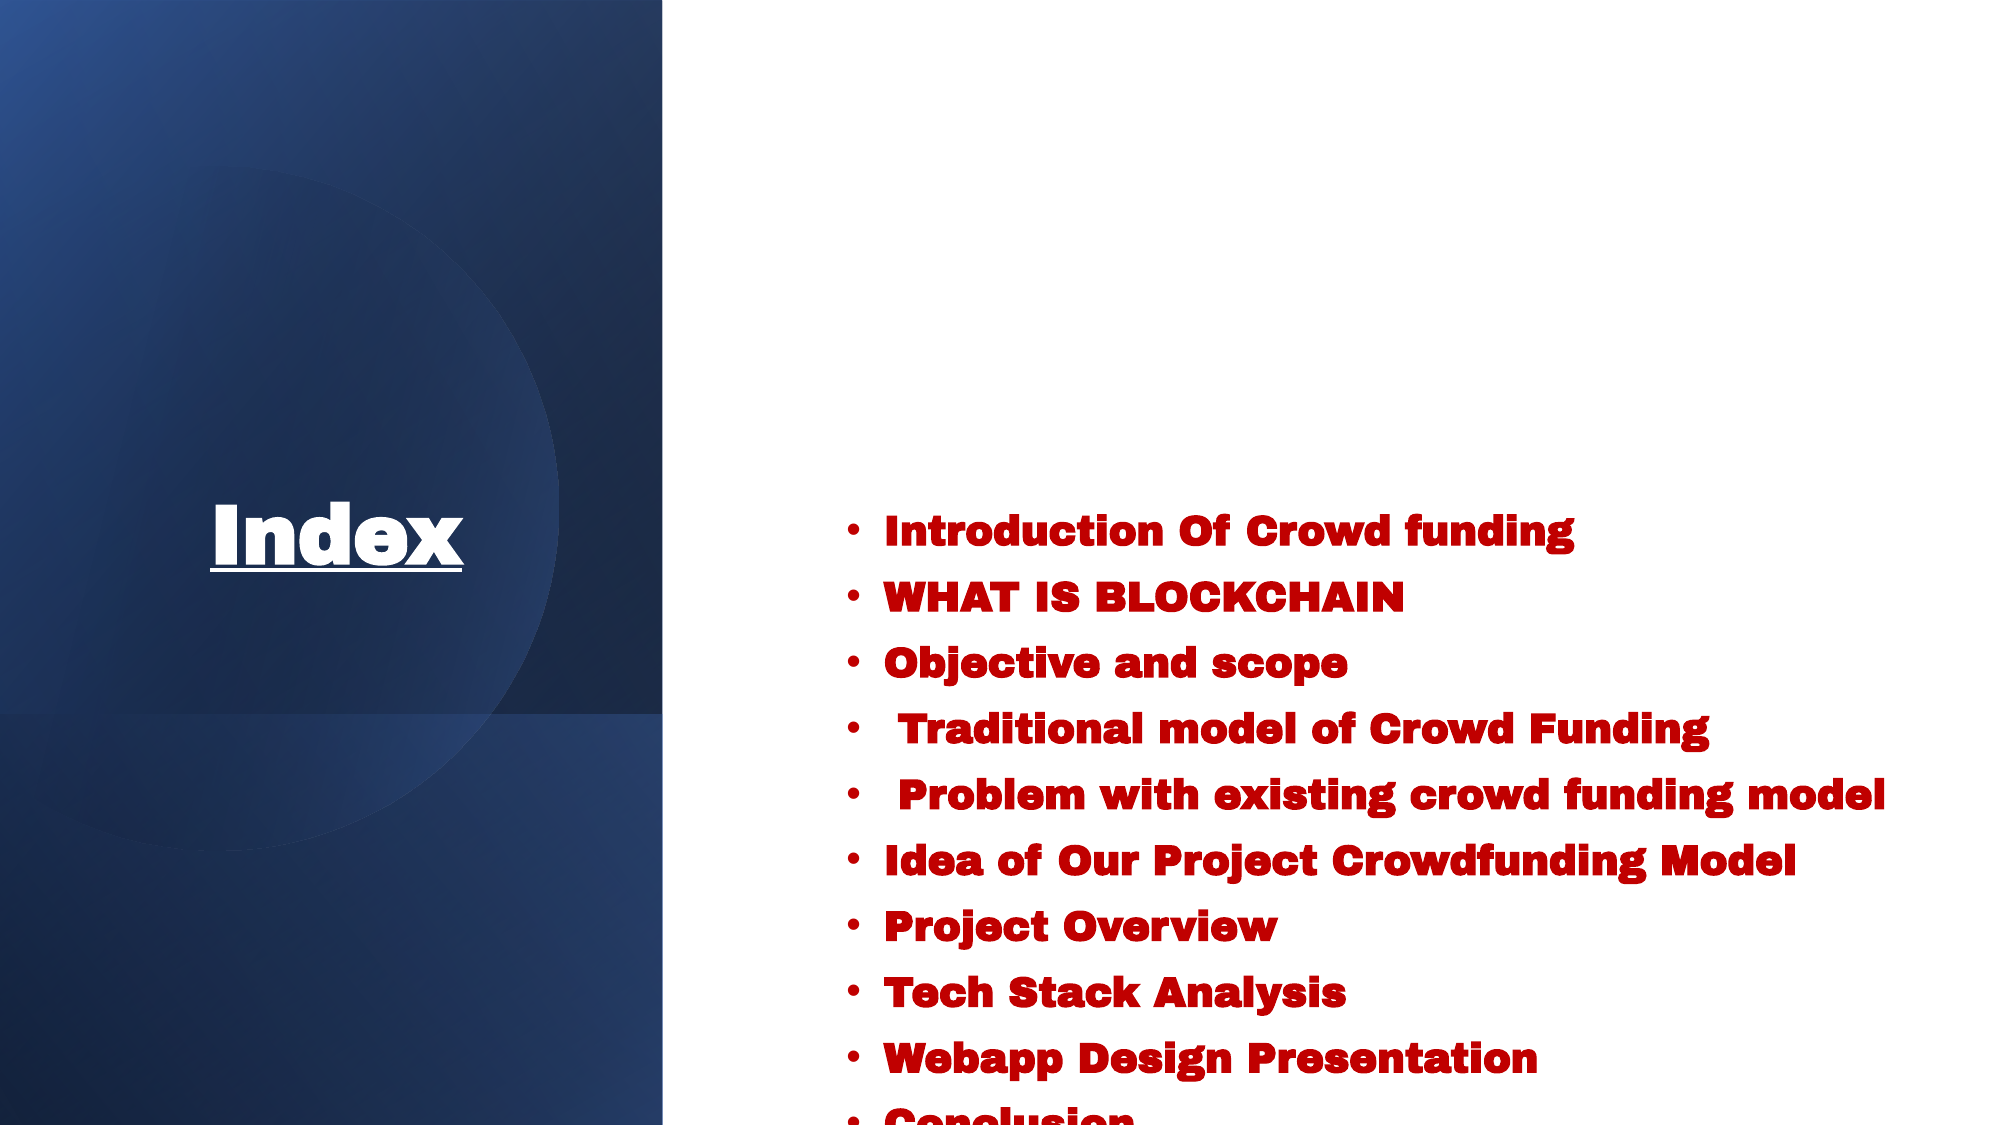

# Index
Introduction Of Crowd funding
WHAT IS BLOCKCHAIN
Objective and scope
 Traditional model of Crowd Funding
 Problem with existing crowd funding model
Idea of Our Project Crowdfunding Model
Project Overview
Tech Stack Analysis
Webapp Design Presentation
Conclusion
References